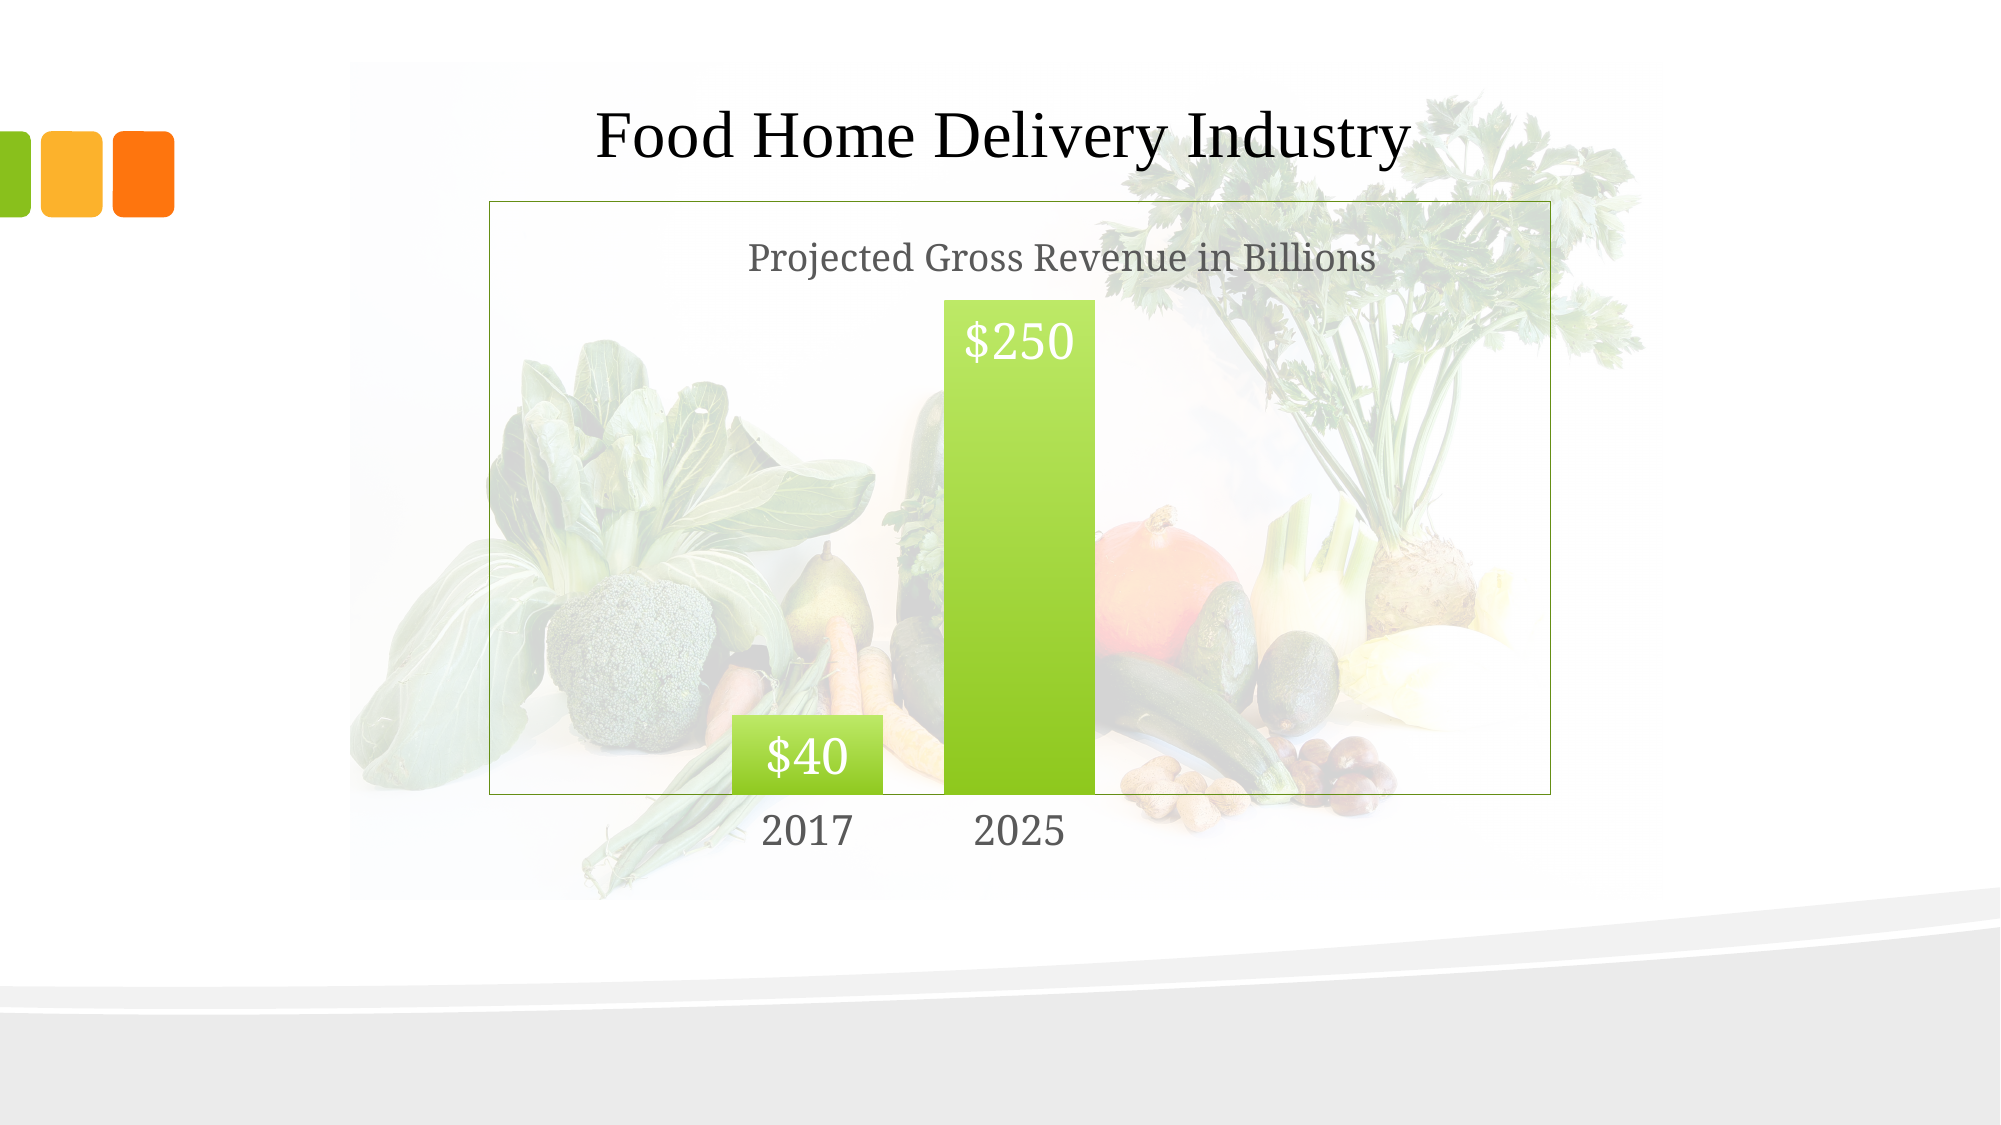

### Chart: Projected Gross Revenue in Billions

| Category | Gross Recvenue in Billions |
|---|---|
|  | None |
| 2017 | 40.0 |
| 2025 | 250.0 |
|  | None |
|  | None |